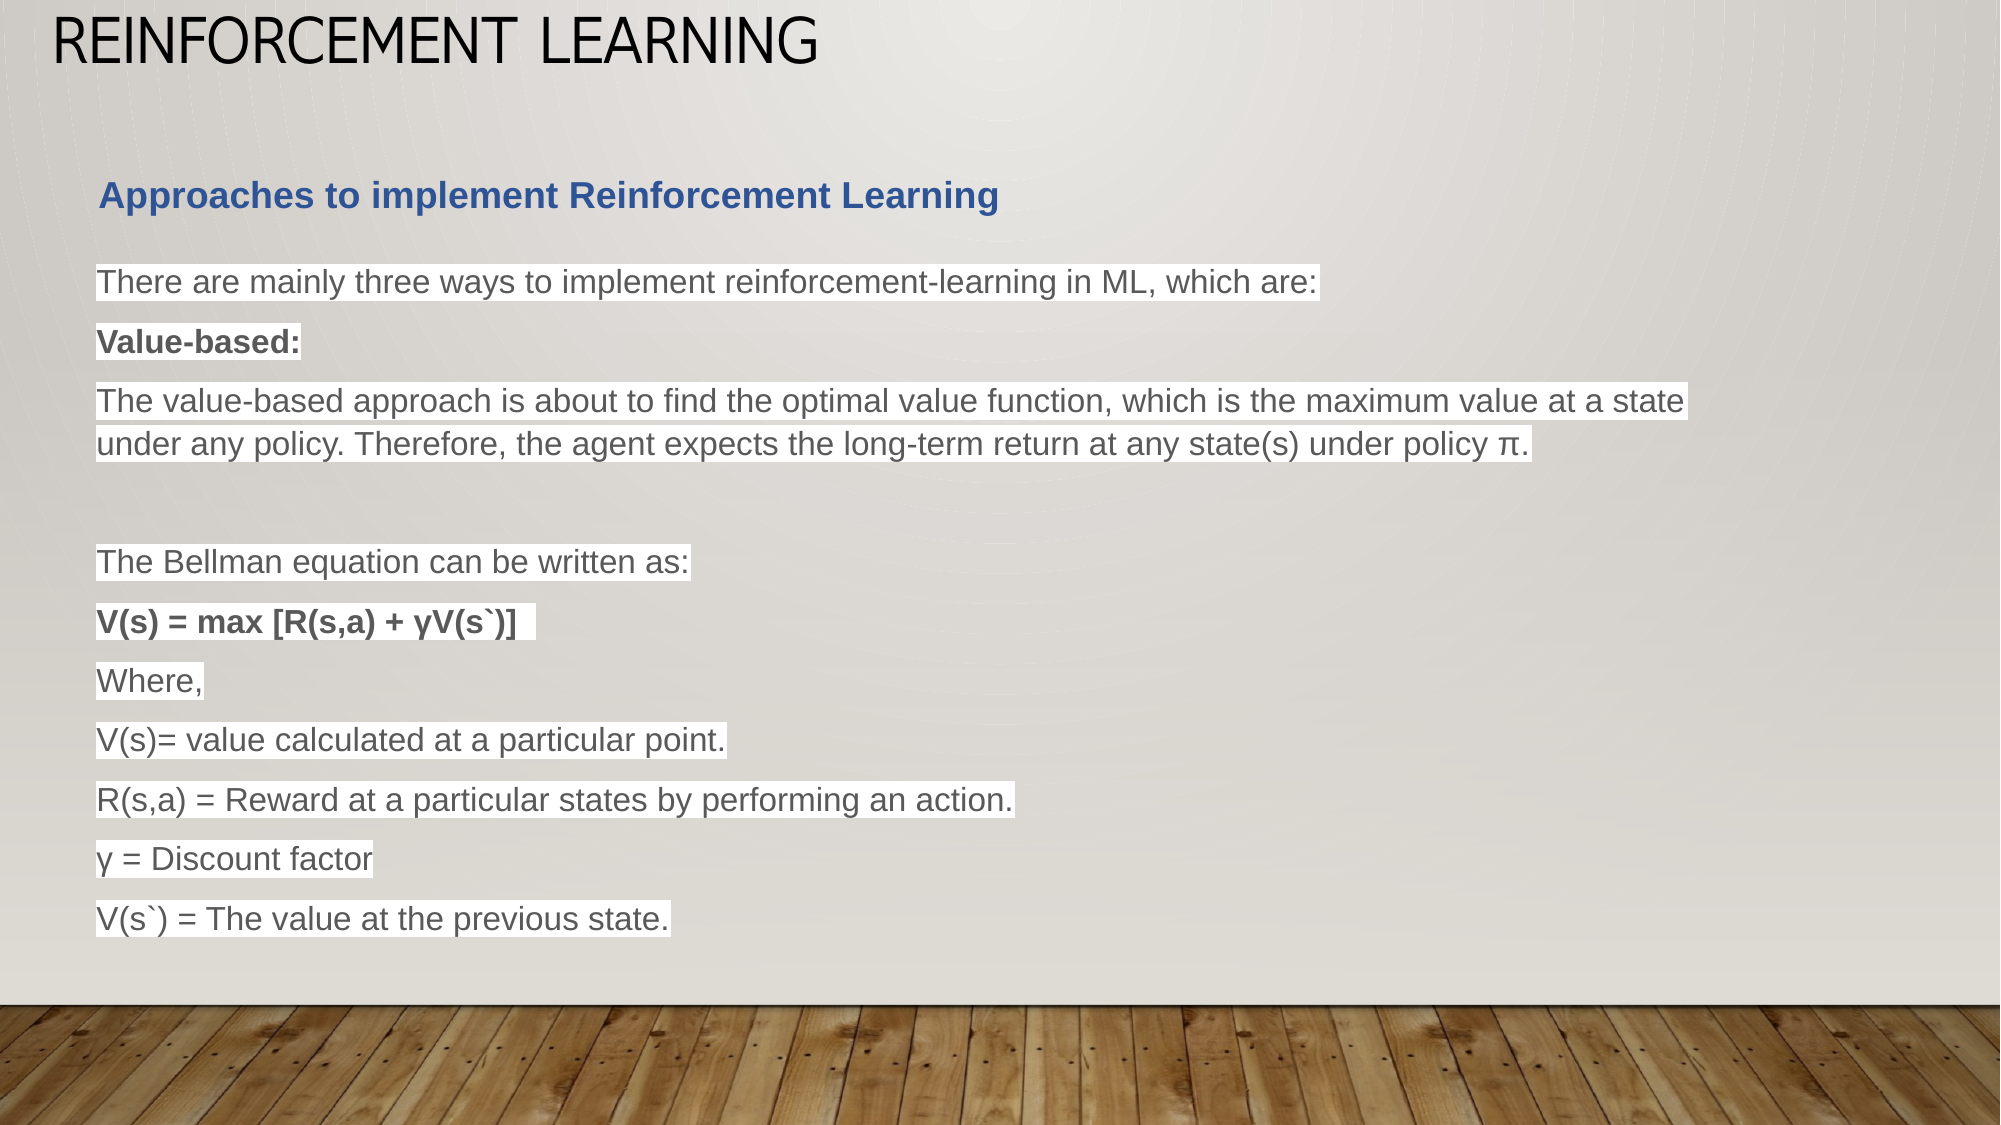

# Reinforcement Learning
Approaches to implement Reinforcement Learning
There are mainly three ways to implement reinforcement-learning in ML, which are:
Value-based:
The value-based approach is about to find the optimal value function, which is the maximum value at a state under any policy. Therefore, the agent expects the long-term return at any state(s) under policy π.

The Bellman equation can be written as:
V(s) = max [R(s,a) + γV(s`)]
Where,
V(s)= value calculated at a particular point.
R(s,a) = Reward at a particular states by performing an action.
γ = Discount factor
V(s`) = The value at the previous state.